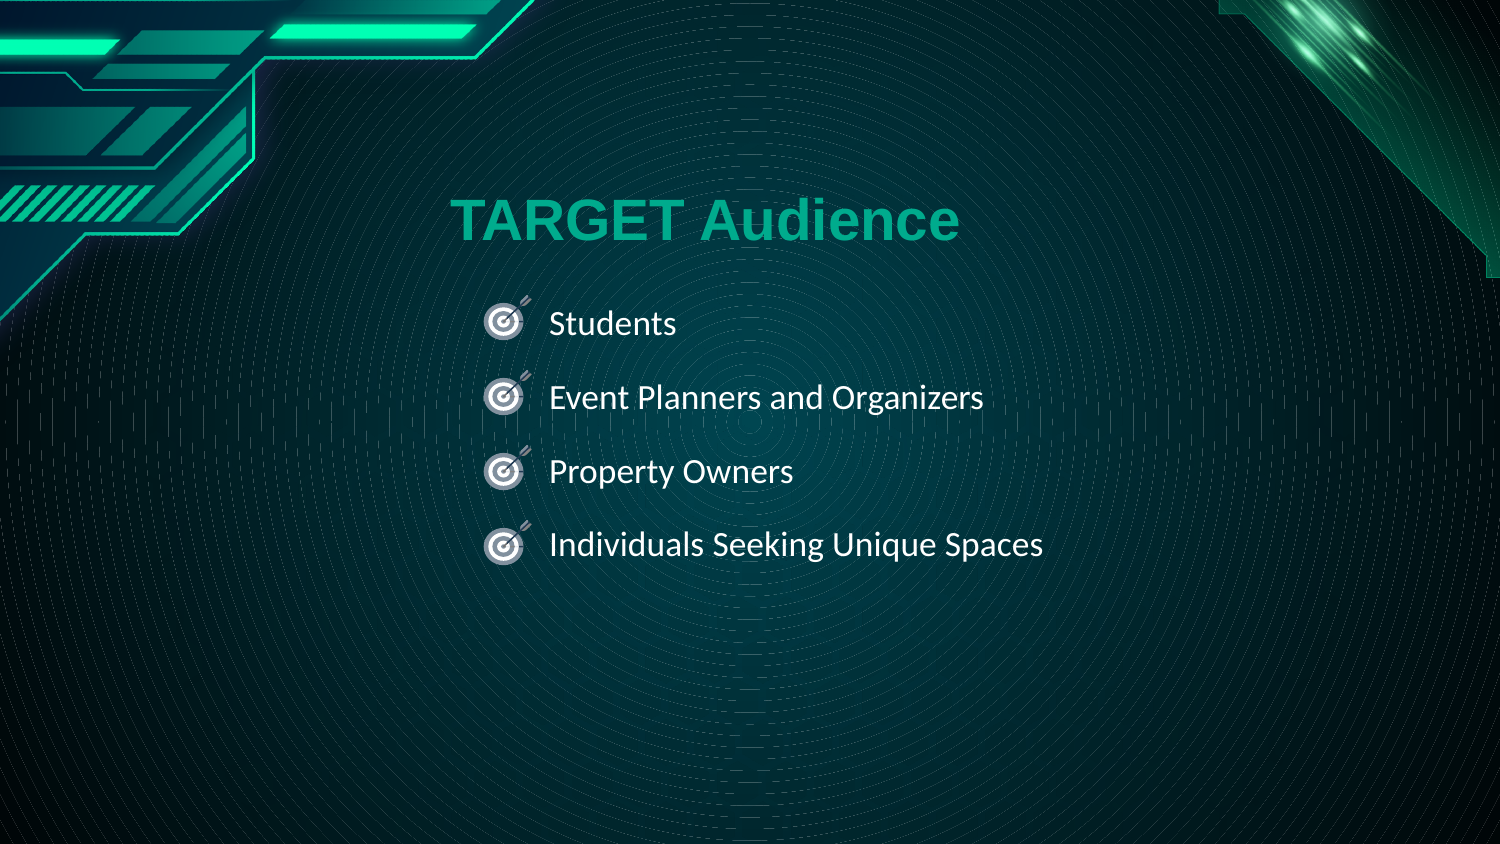

# TARGET Audience
Students
Event Planners and Organizers
Property Owners
Individuals Seeking Unique Spaces